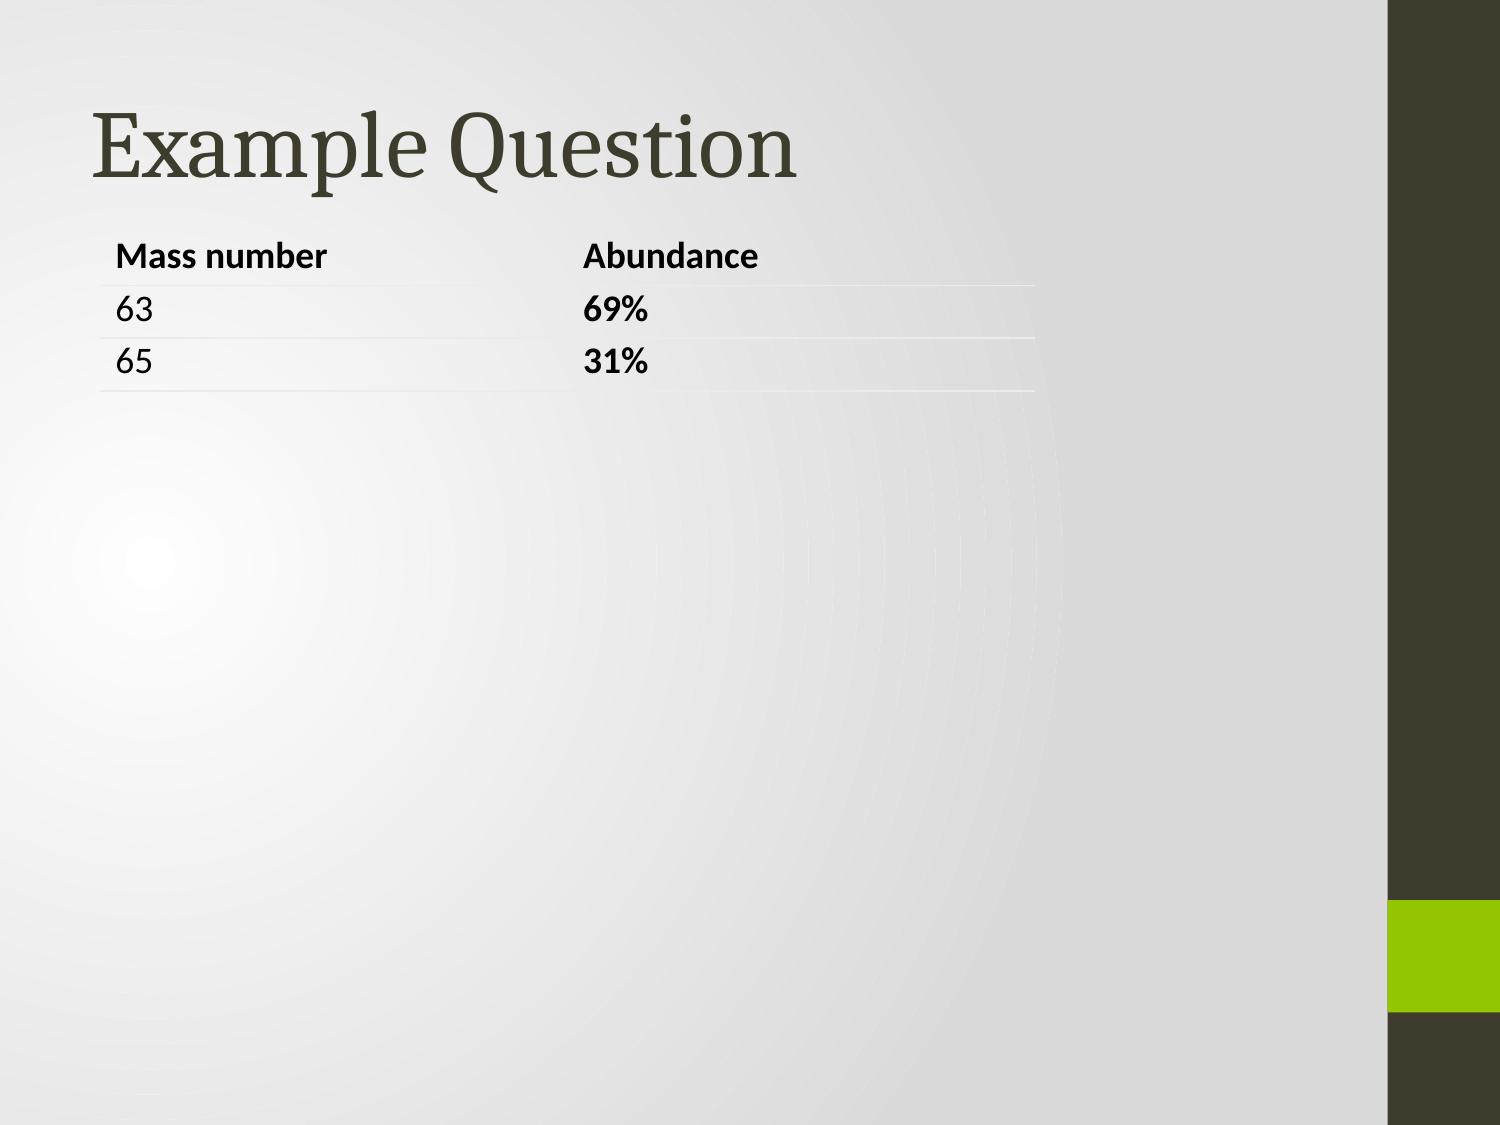

Chlorine

# Example Question
| Mass number | Abundance |
| --- | --- |
| 63 | 69% |
| 65 | 31% |